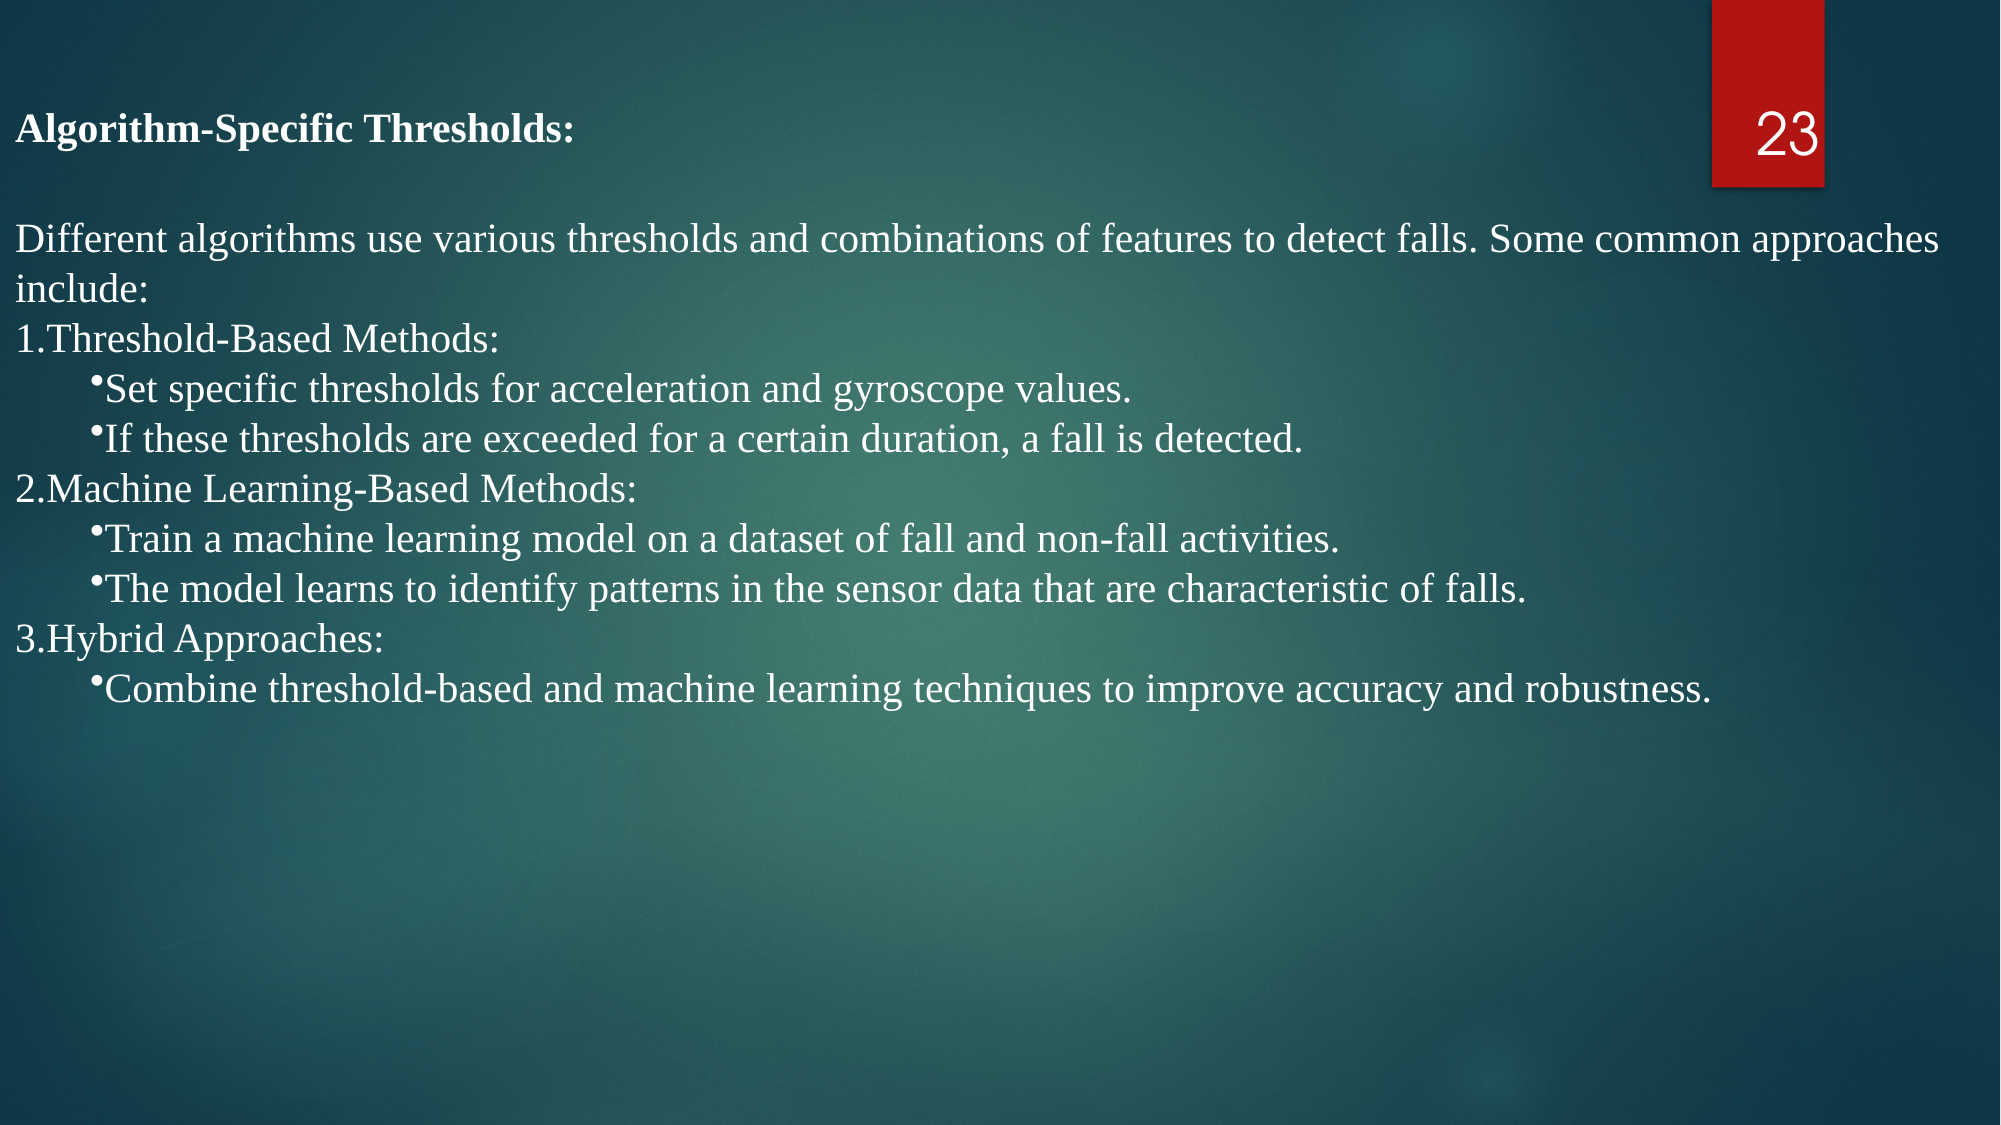

23
Algorithm-Specific Thresholds:

Different algorithms use various thresholds and combinations of features to detect falls. Some common approaches include:
Threshold-Based Methods:
Set specific thresholds for acceleration and gyroscope values.
If these thresholds are exceeded for a certain duration, a fall is detected.
Machine Learning-Based Methods:
Train a machine learning model on a dataset of fall and non-fall activities.
The model learns to identify patterns in the sensor data that are characteristic of falls.
Hybrid Approaches:
Combine threshold-based and machine learning techniques to improve accuracy and robustness.